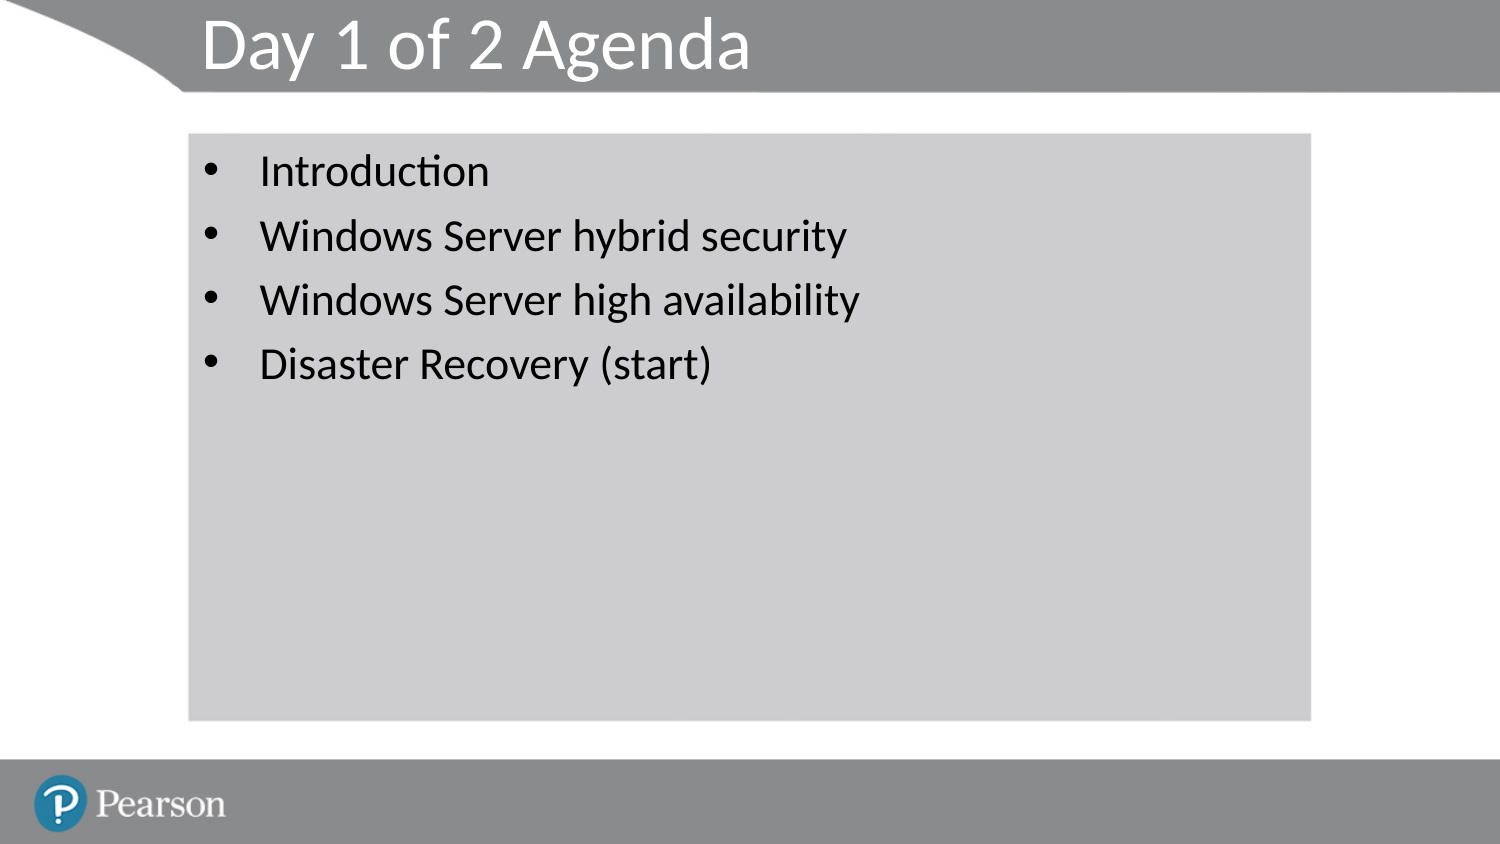

# Day 1 of 2 Agenda
Introduction
Windows Server hybrid security
Windows Server high availability
Disaster Recovery (start)